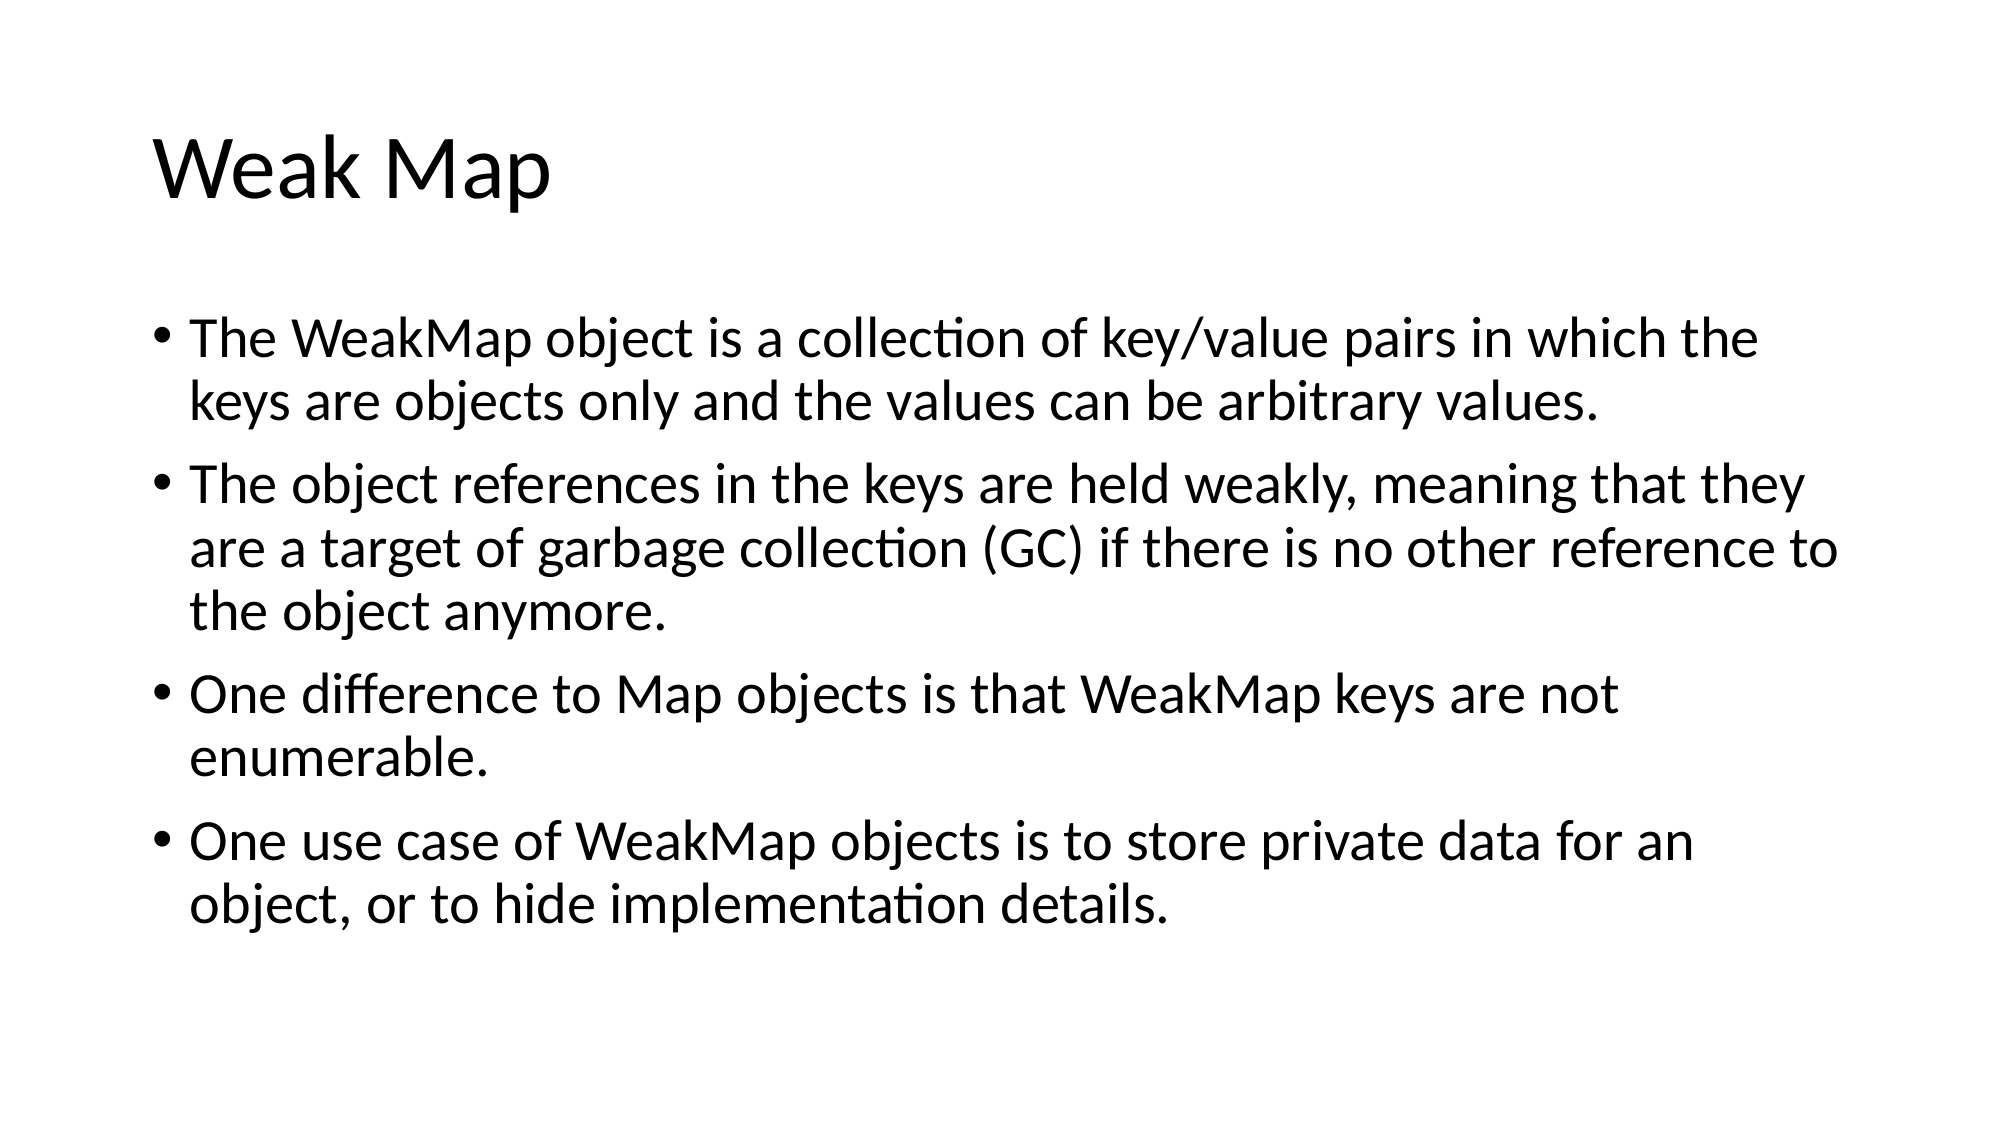

# Weak Map
The WeakMap object is a collection of key/value pairs in which the keys are objects only and the values can be arbitrary values.
The object references in the keys are held weakly, meaning that they are a target of garbage collection (GC) if there is no other reference to the object anymore.
One difference to Map objects is that WeakMap keys are not enumerable.
One use case of WeakMap objects is to store private data for an object, or to hide implementation details.